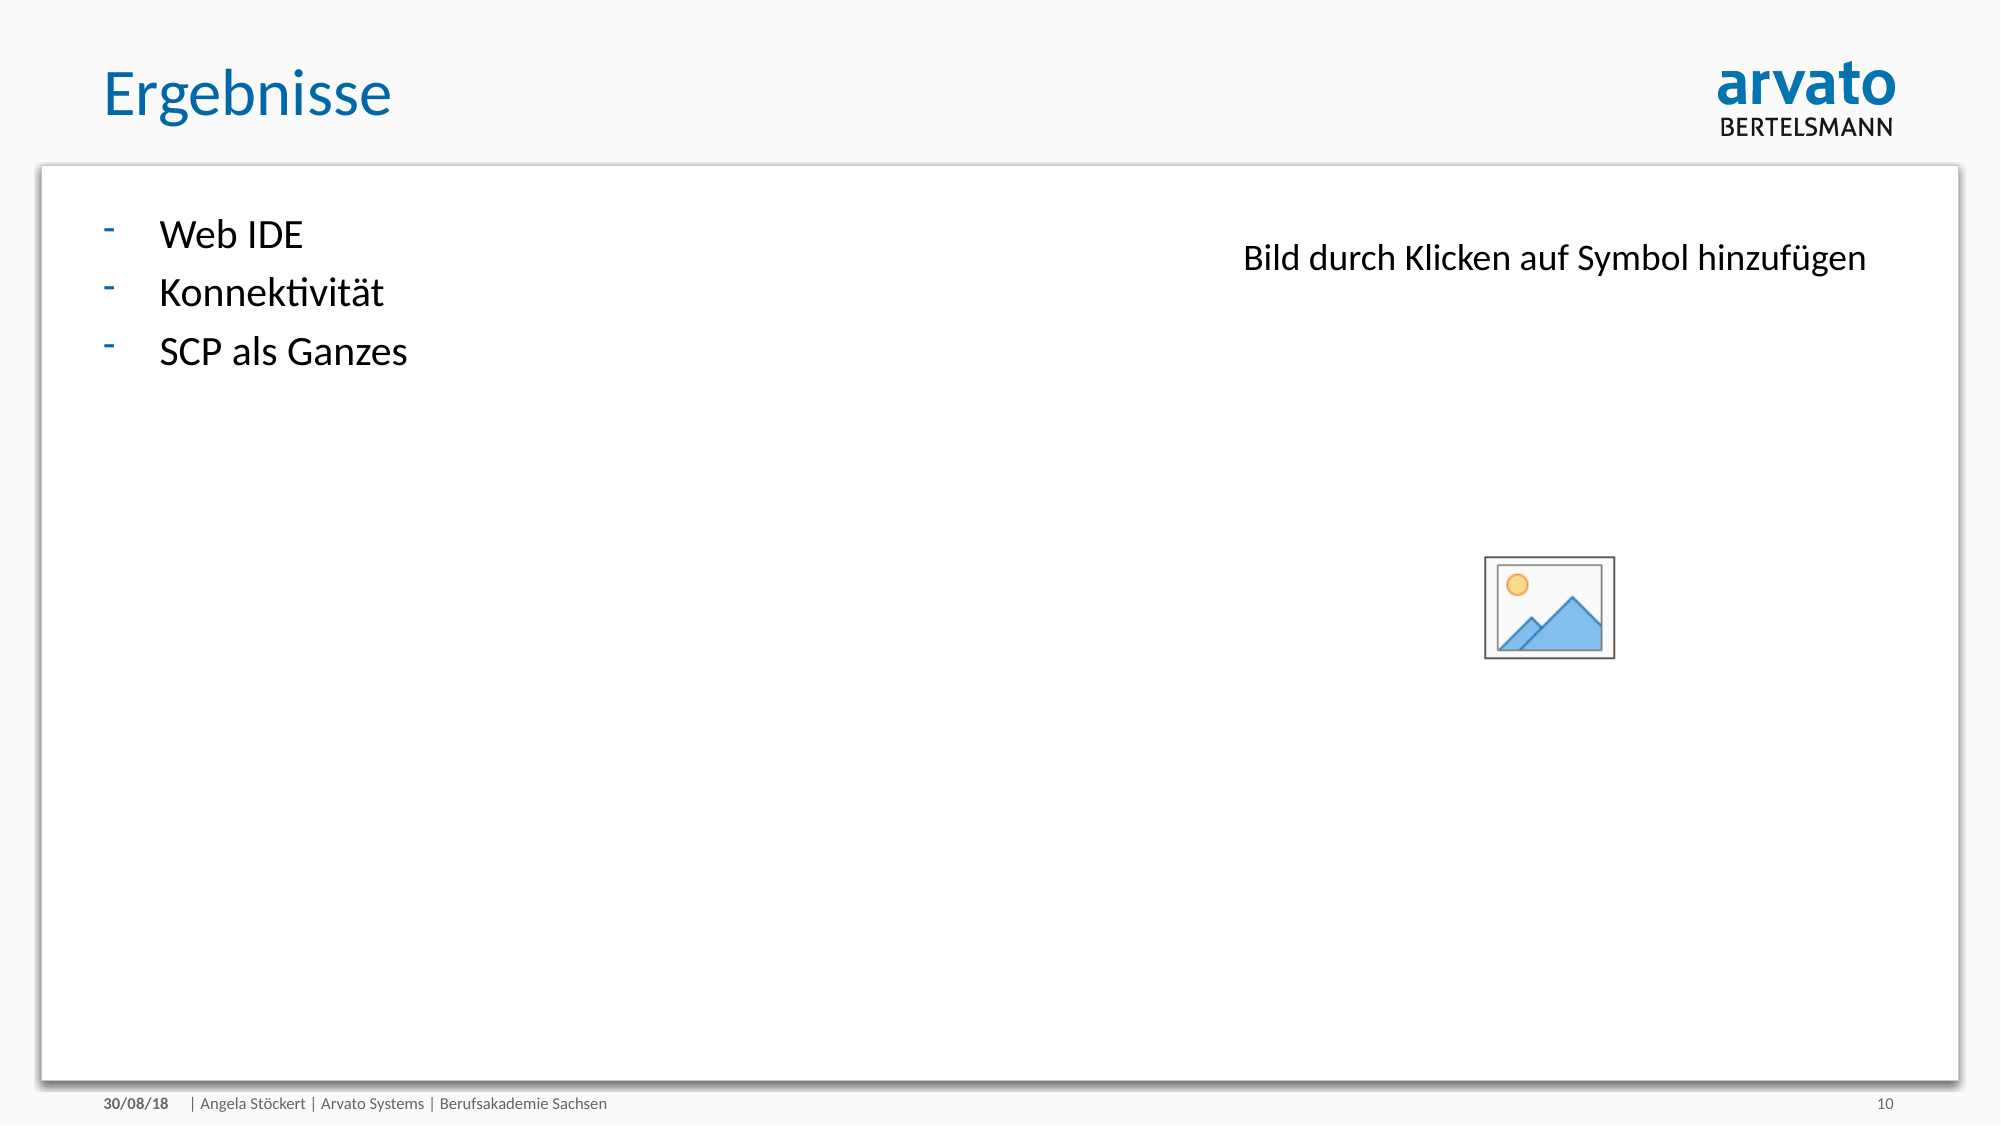

# Ergebnisse
Web IDE
Konnektivität
SCP als Ganzes

30/08/18
| Angela Stöckert | Arvato Systems | Berufsakademie Sachsen
10